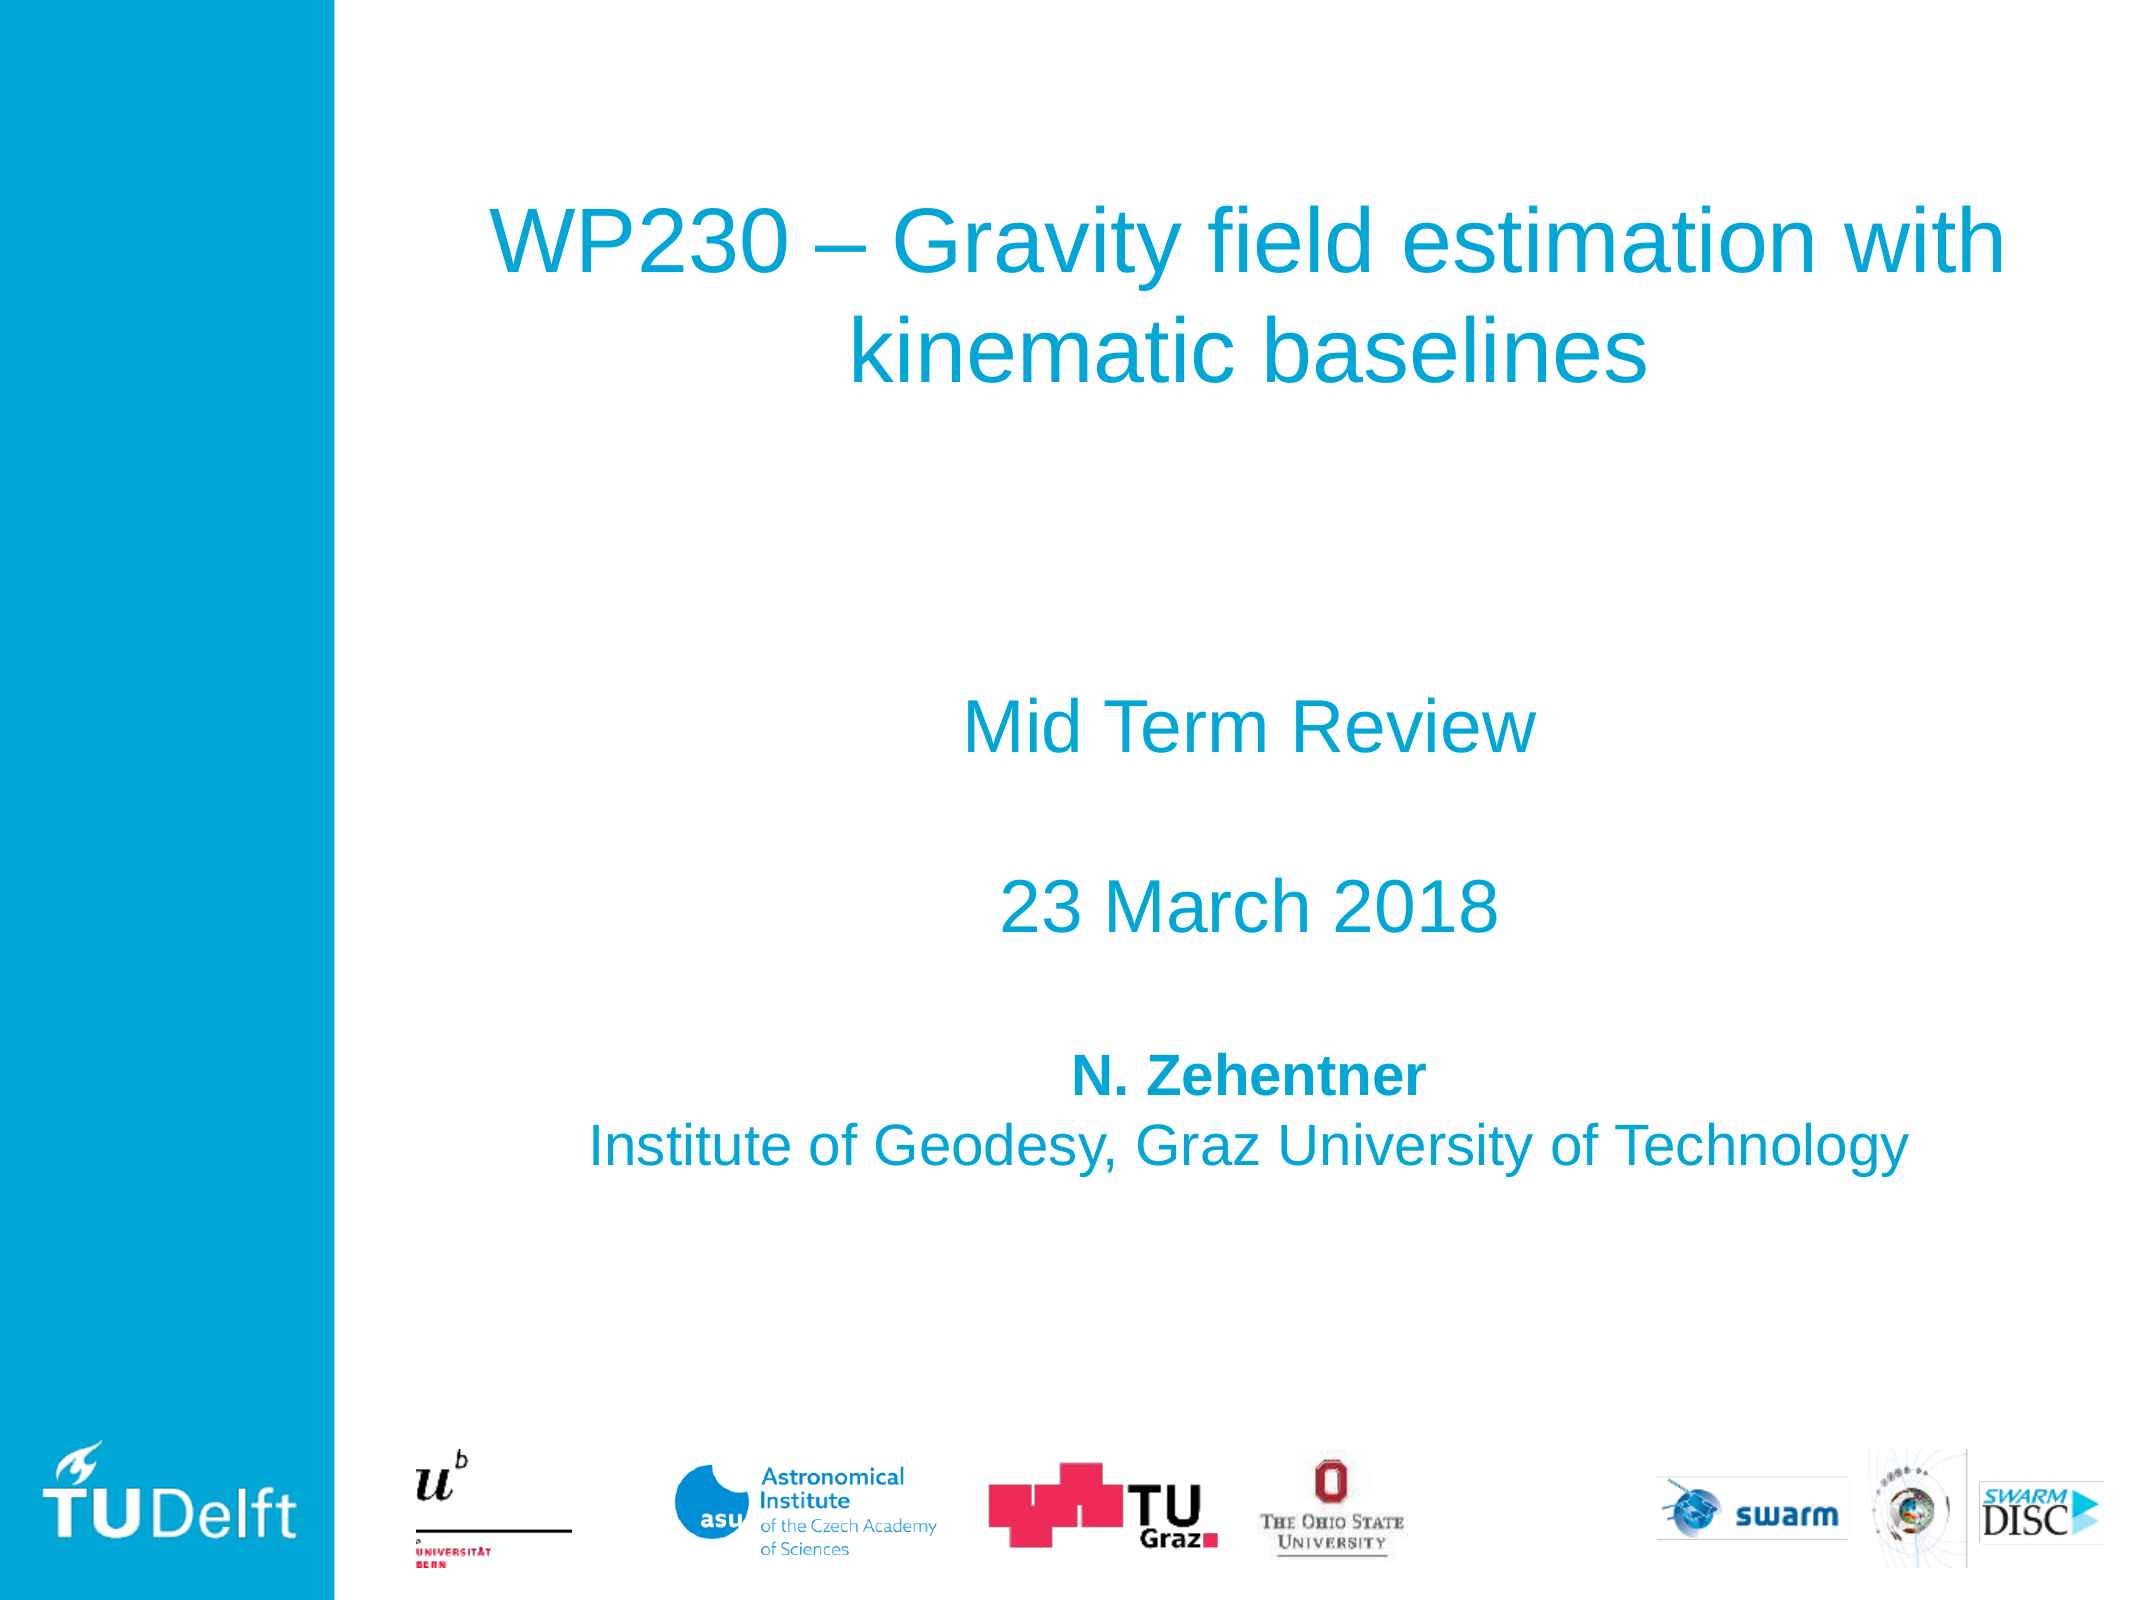

WP230 – Gravity field estimation with kinematic baselines

Mid Term Review

23 March 2018

N. Zehentner
Institute of Geodesy, Graz University of Technology